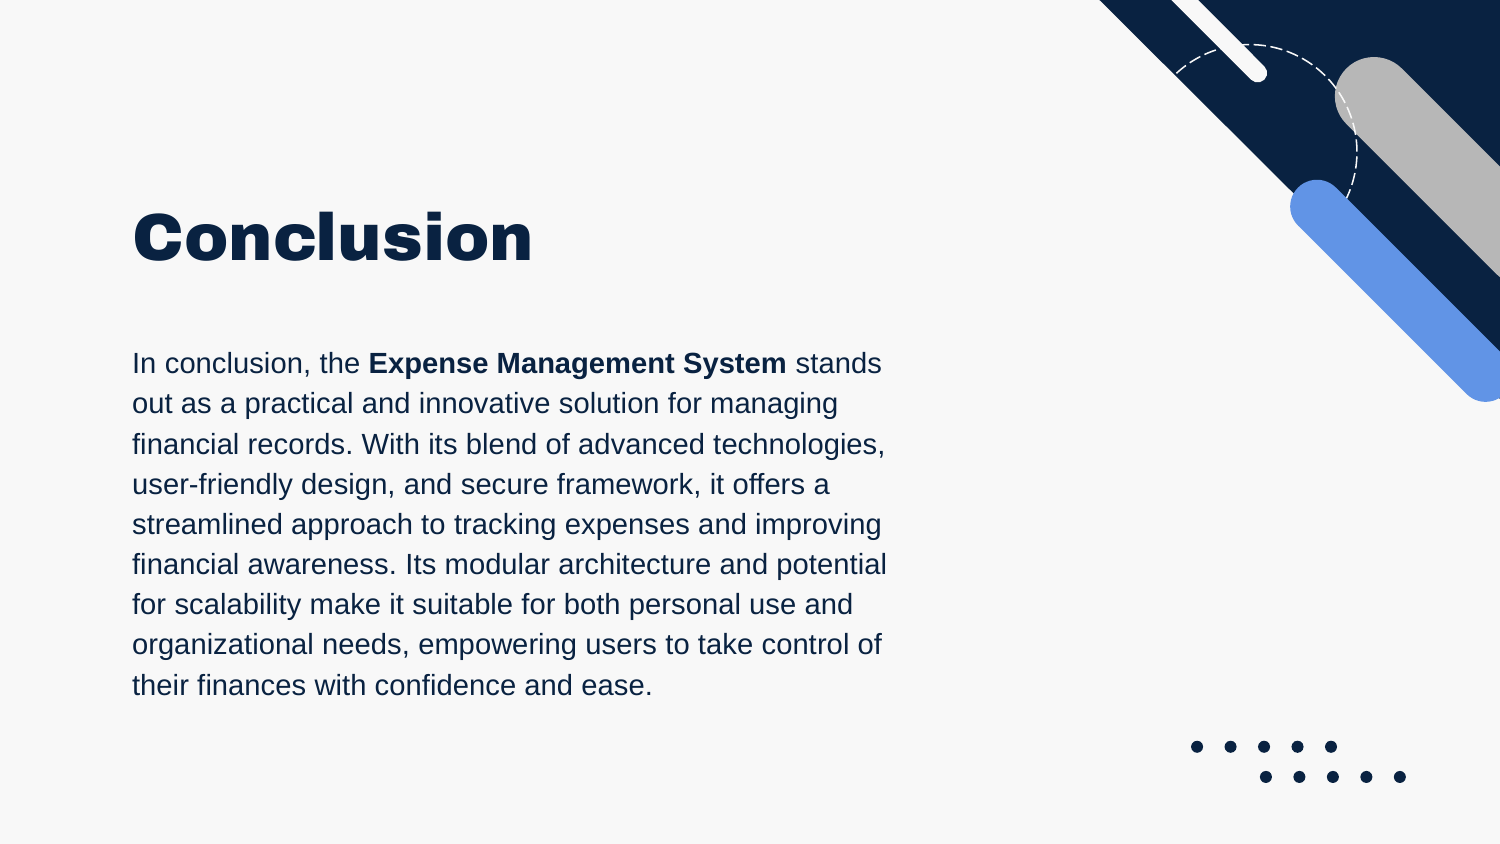

# Conclusion
In conclusion, the Expense Management System stands out as a practical and innovative solution for managing financial records. With its blend of advanced technologies, user-friendly design, and secure framework, it offers a streamlined approach to tracking expenses and improving financial awareness. Its modular architecture and potential for scalability make it suitable for both personal use and organizational needs, empowering users to take control of their finances with confidence and ease.